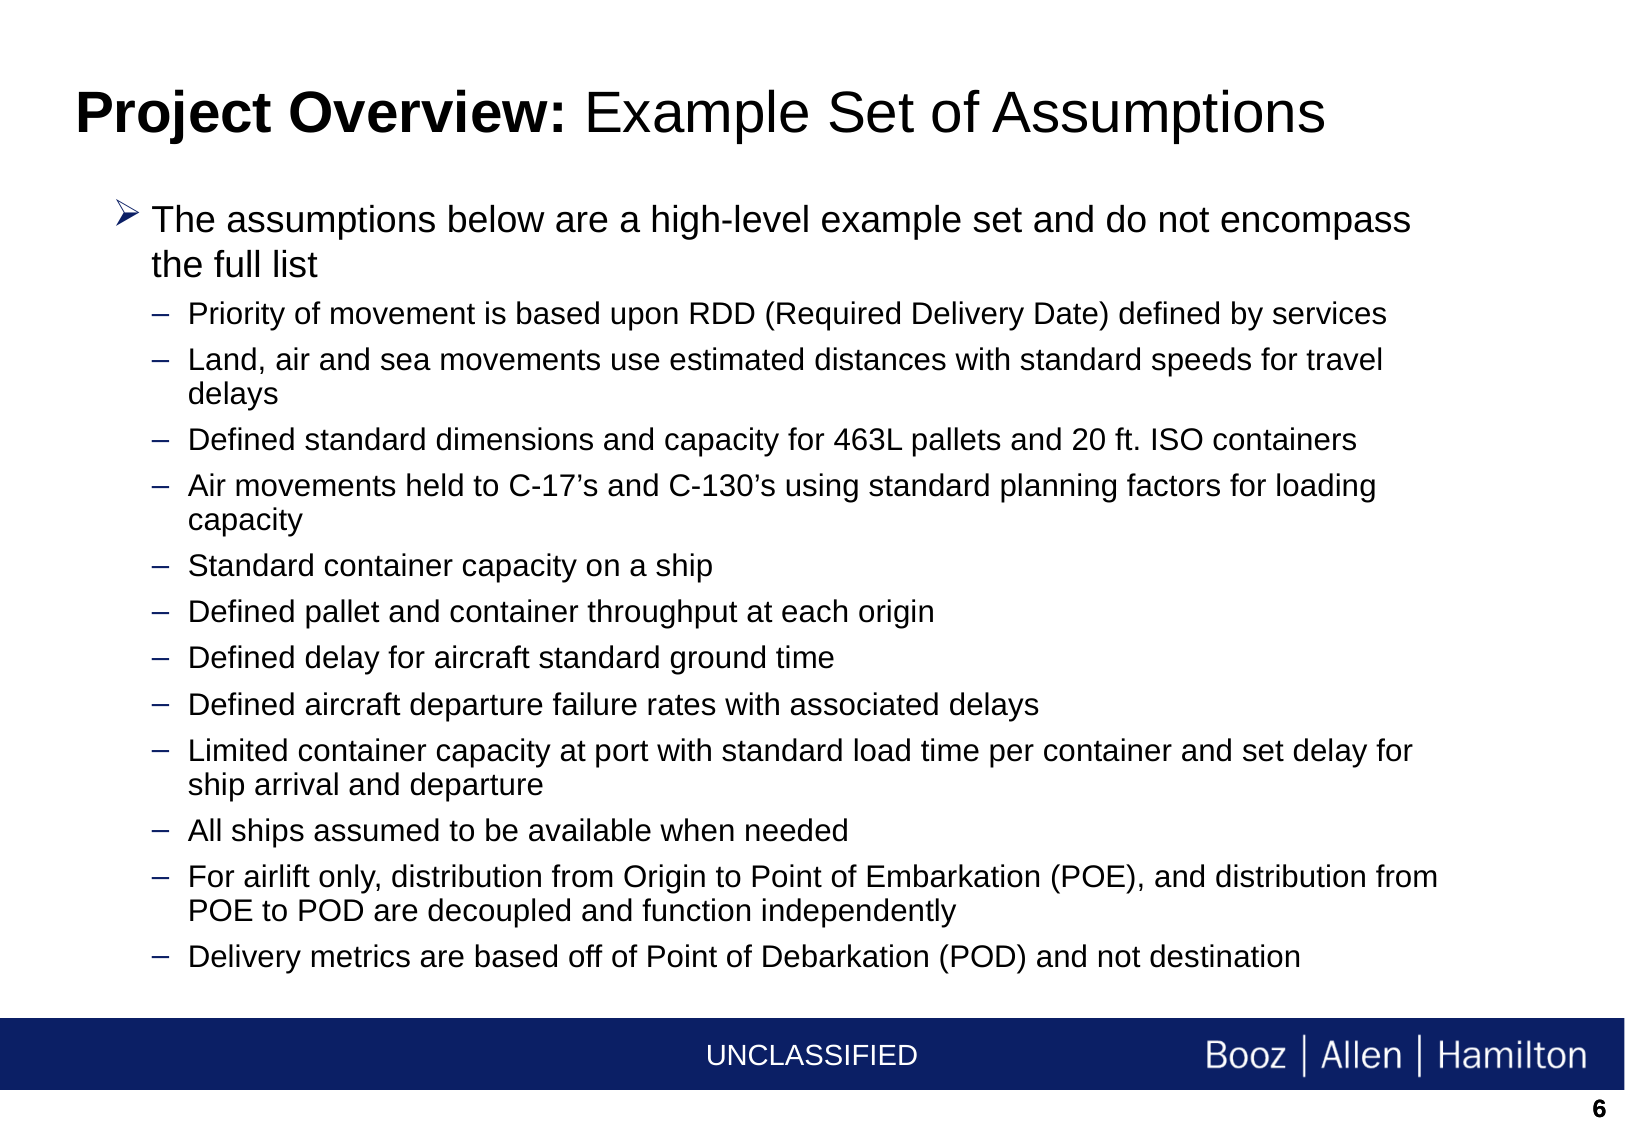

Project Overview: Example Set of Assumptions
The assumptions below are a high-level example set and do not encompass the full list
Priority of movement is based upon RDD (Required Delivery Date) defined by services
Land, air and sea movements use estimated distances with standard speeds for travel delays
Defined standard dimensions and capacity for 463L pallets and 20 ft. ISO containers
Air movements held to C-17’s and C-130’s using standard planning factors for loading capacity
Standard container capacity on a ship
Defined pallet and container throughput at each origin
Defined delay for aircraft standard ground time
Defined aircraft departure failure rates with associated delays
Limited container capacity at port with standard load time per container and set delay for ship arrival and departure
All ships assumed to be available when needed
For airlift only, distribution from Origin to Point of Embarkation (POE), and distribution from POE to POD are decoupled and function independently
Delivery metrics are based off of Point of Debarkation (POD) and not destination